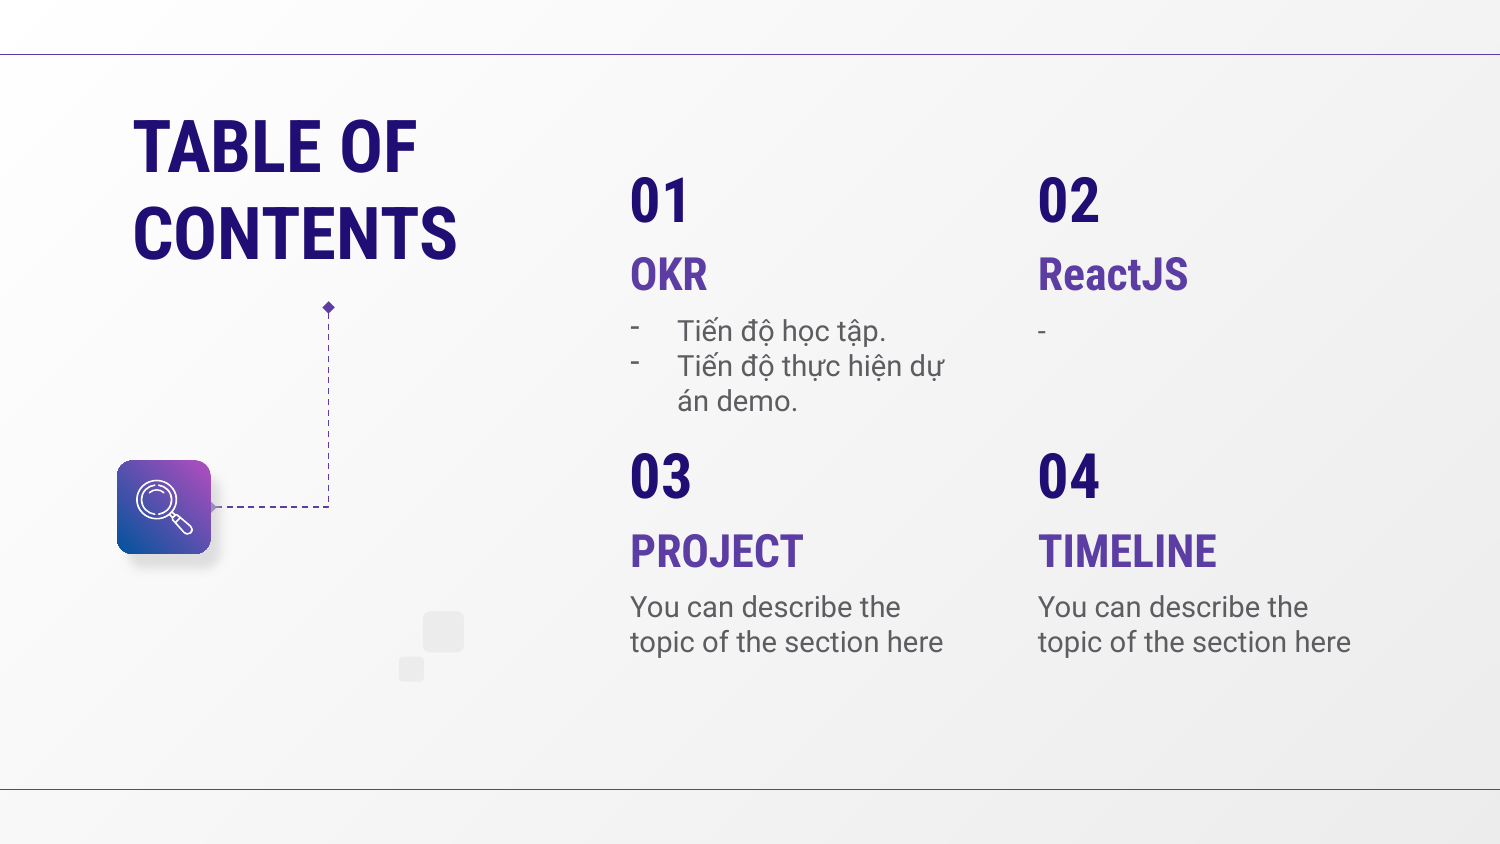

TABLE OF CONTENTS
01
02
# OKR
ReactJS
Tiến độ học tập.
Tiến độ thực hiện dự án demo.
-
03
04

PROJECT
TIMELINE
You can describe the topic of the section here
You can describe the topic of the section here